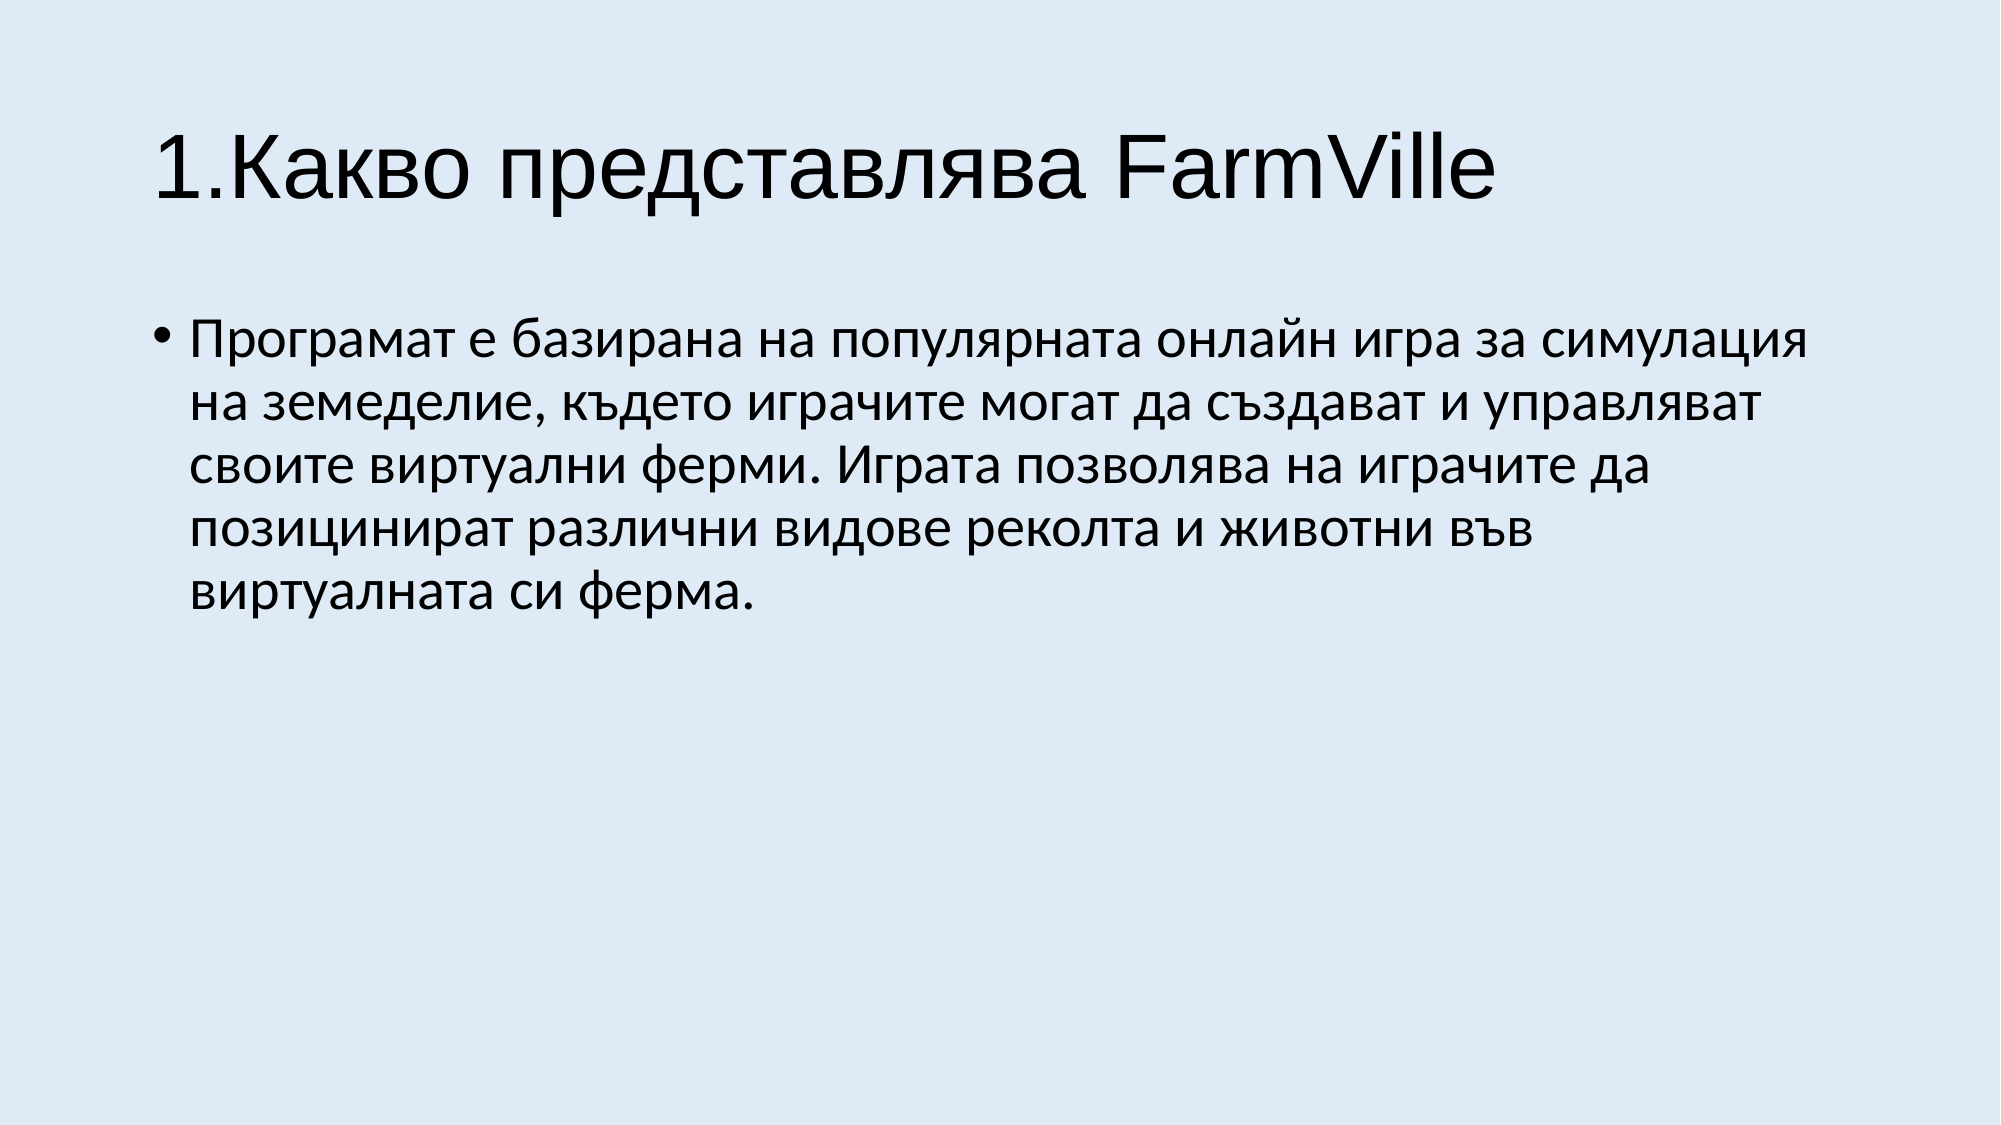

# 1.Какво представлява FarmVille
Програмат е базирана на популярната онлайн игра за симулация на земеделие, където играчите могат да създават и управляват своите виртуални ферми. Играта позволява на играчите да позицинират различни видове реколта и животни във виртуалната си ферма.